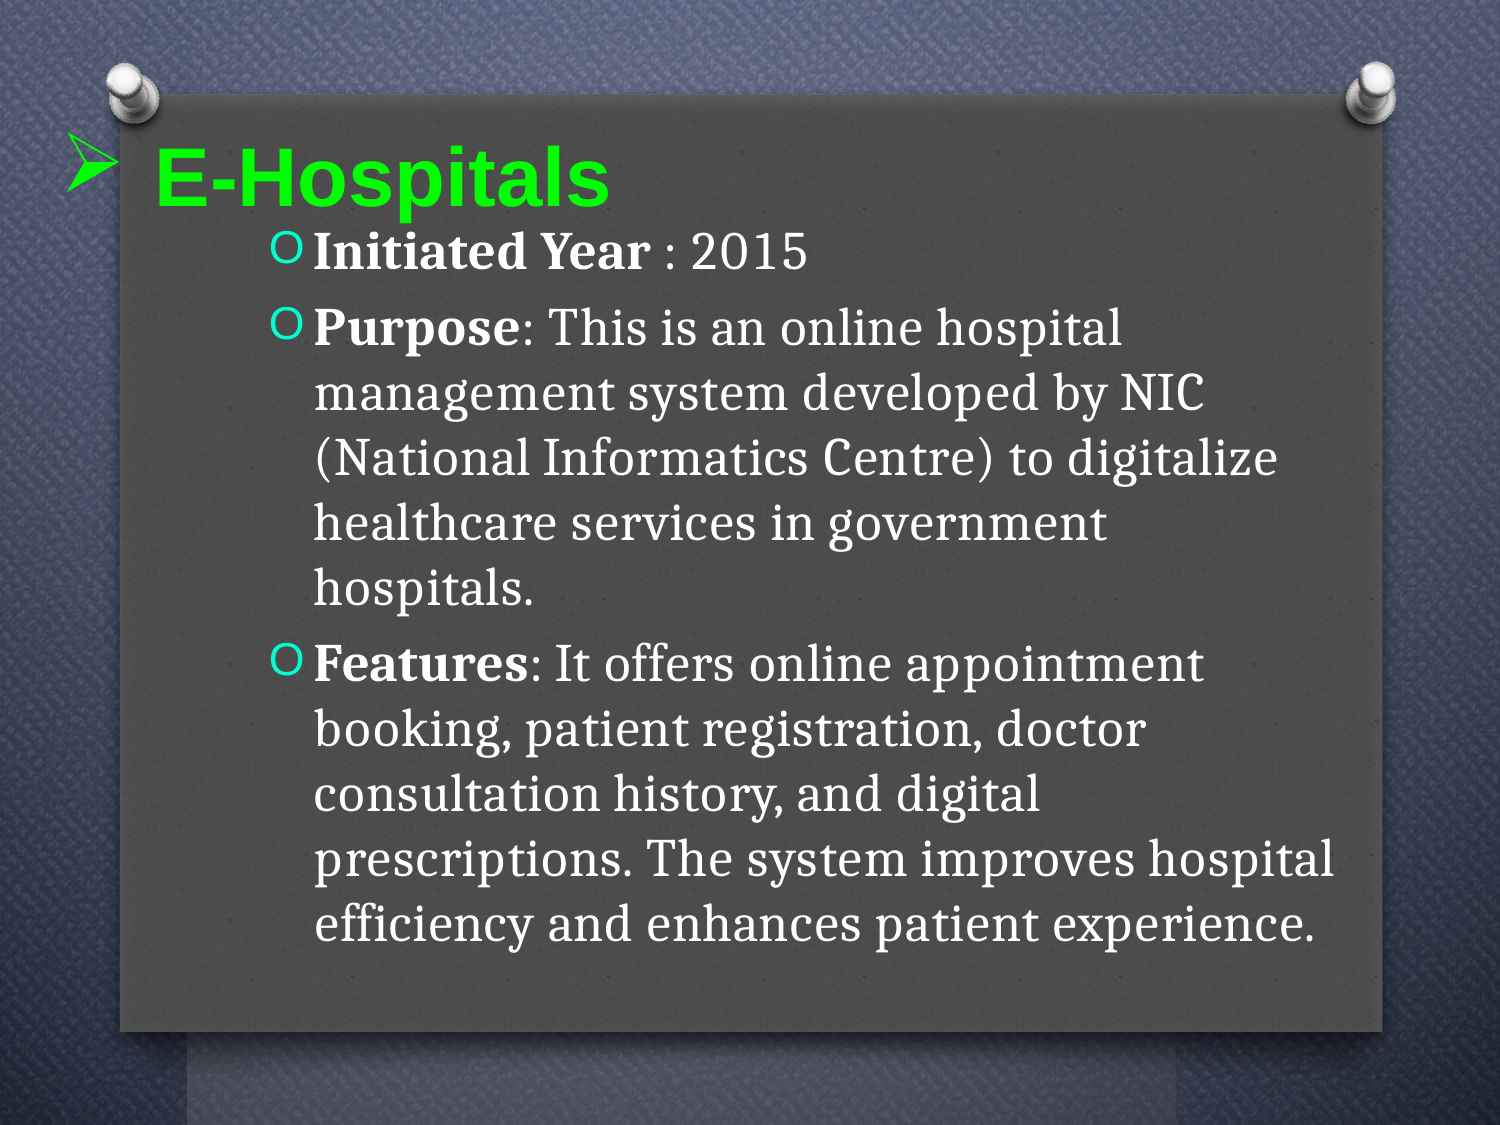

# E-Hospitals
Initiated Year : 2015
Purpose: This is an online hospital management system developed by NIC (National Informatics Centre) to digitalize healthcare services in government hospitals.
Features: It offers online appointment booking, patient registration, doctor consultation history, and digital prescriptions. The system improves hospital efficiency and enhances patient experience.